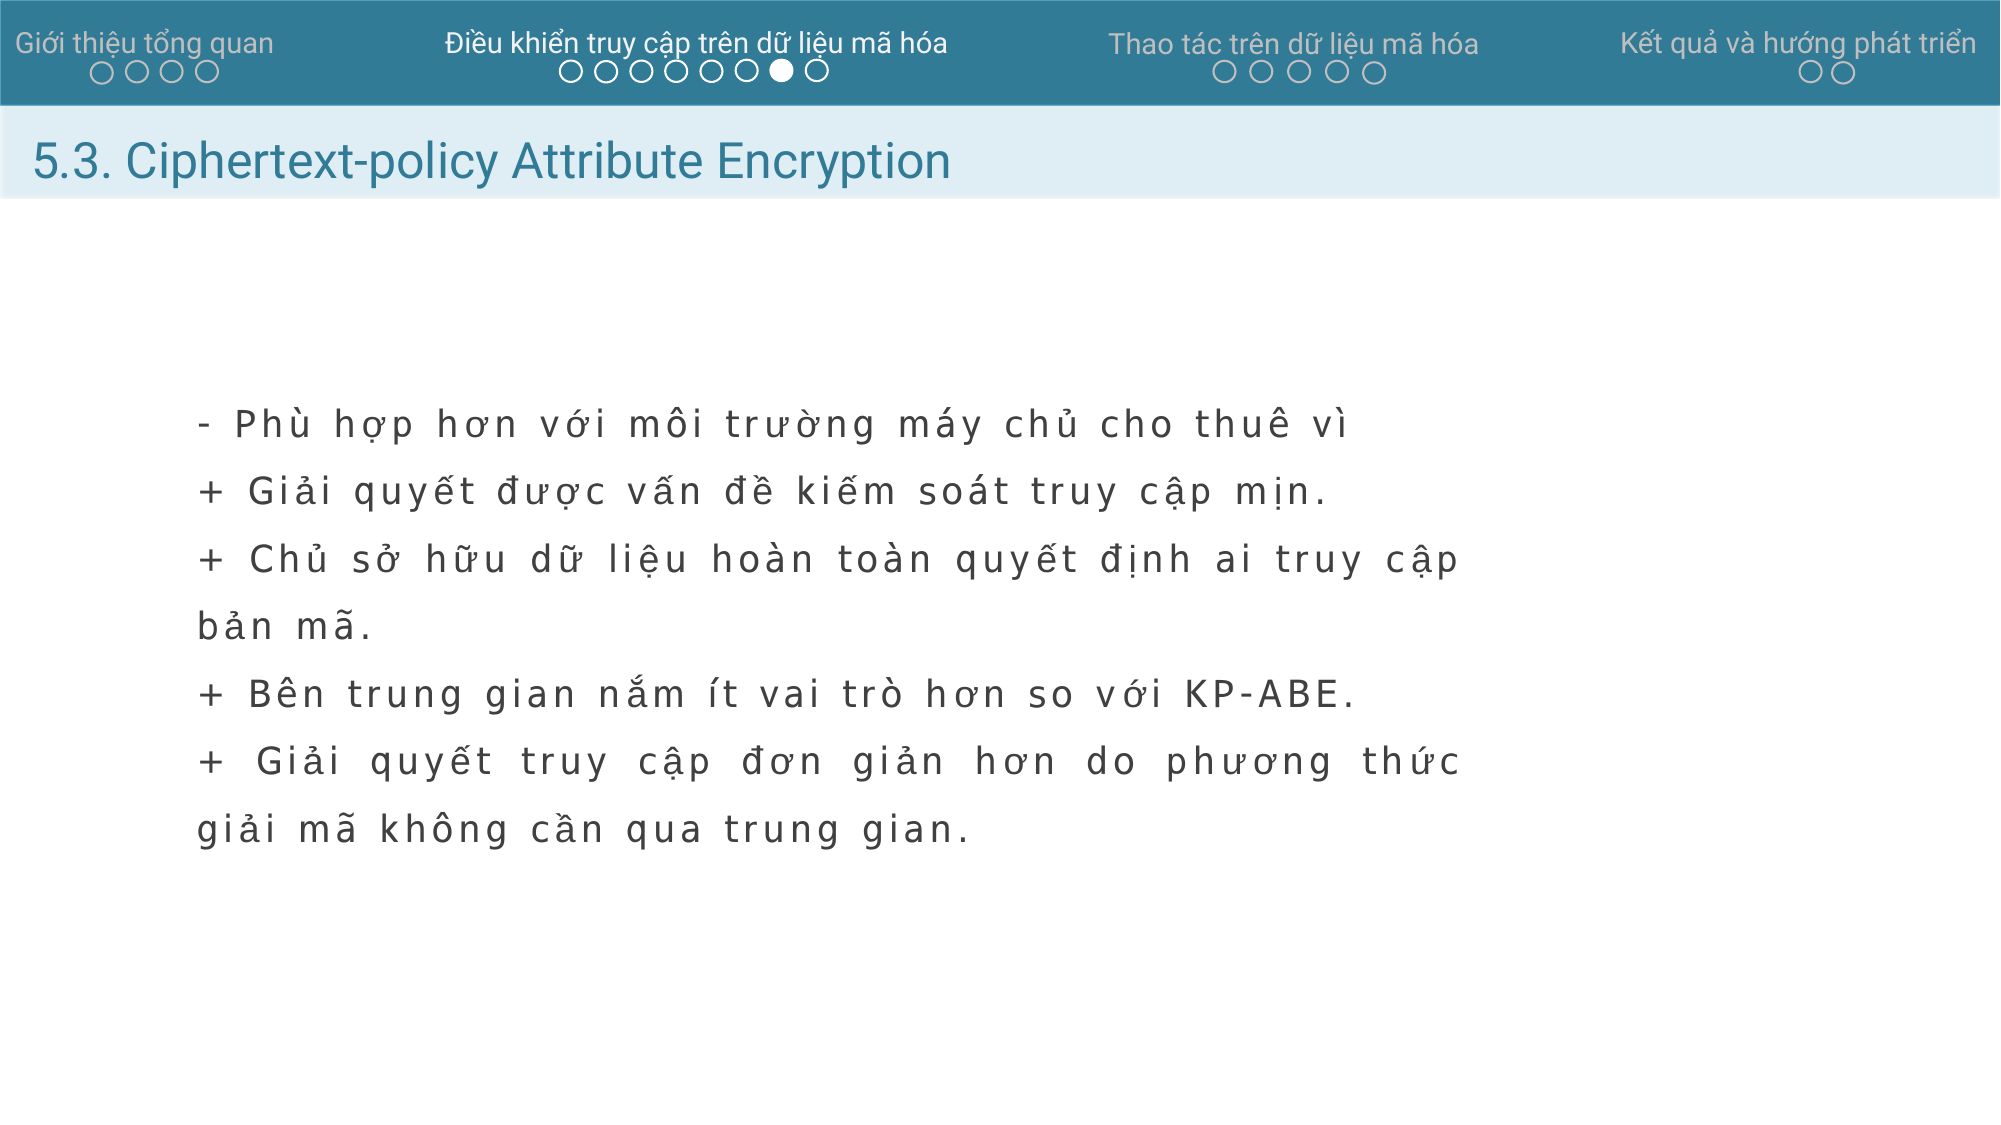

Điều khiển truy cập trên dữ liệu mã hóa

Kết quả và hướng phát triển

Giới thiệu tổng quan

Thao tác trên dữ liệu mã hóa

5.3. Ciphertext-policy Attribute Encryption

15
- Phù hợp hơn với môi trường máy chủ cho thuê vì
+ Giải quyết được vấn đề kiếm soát truy cập mịn.
+ Chủ sở hữu dữ liệu hoàn toàn quyết định ai truy cập bản mã.
+ Bên trung gian nắm ít vai trò hơn so với KP-ABE.
+ Giải quyết truy cập đơn giản hơn do phương thức giải mã không cần qua trung gian.